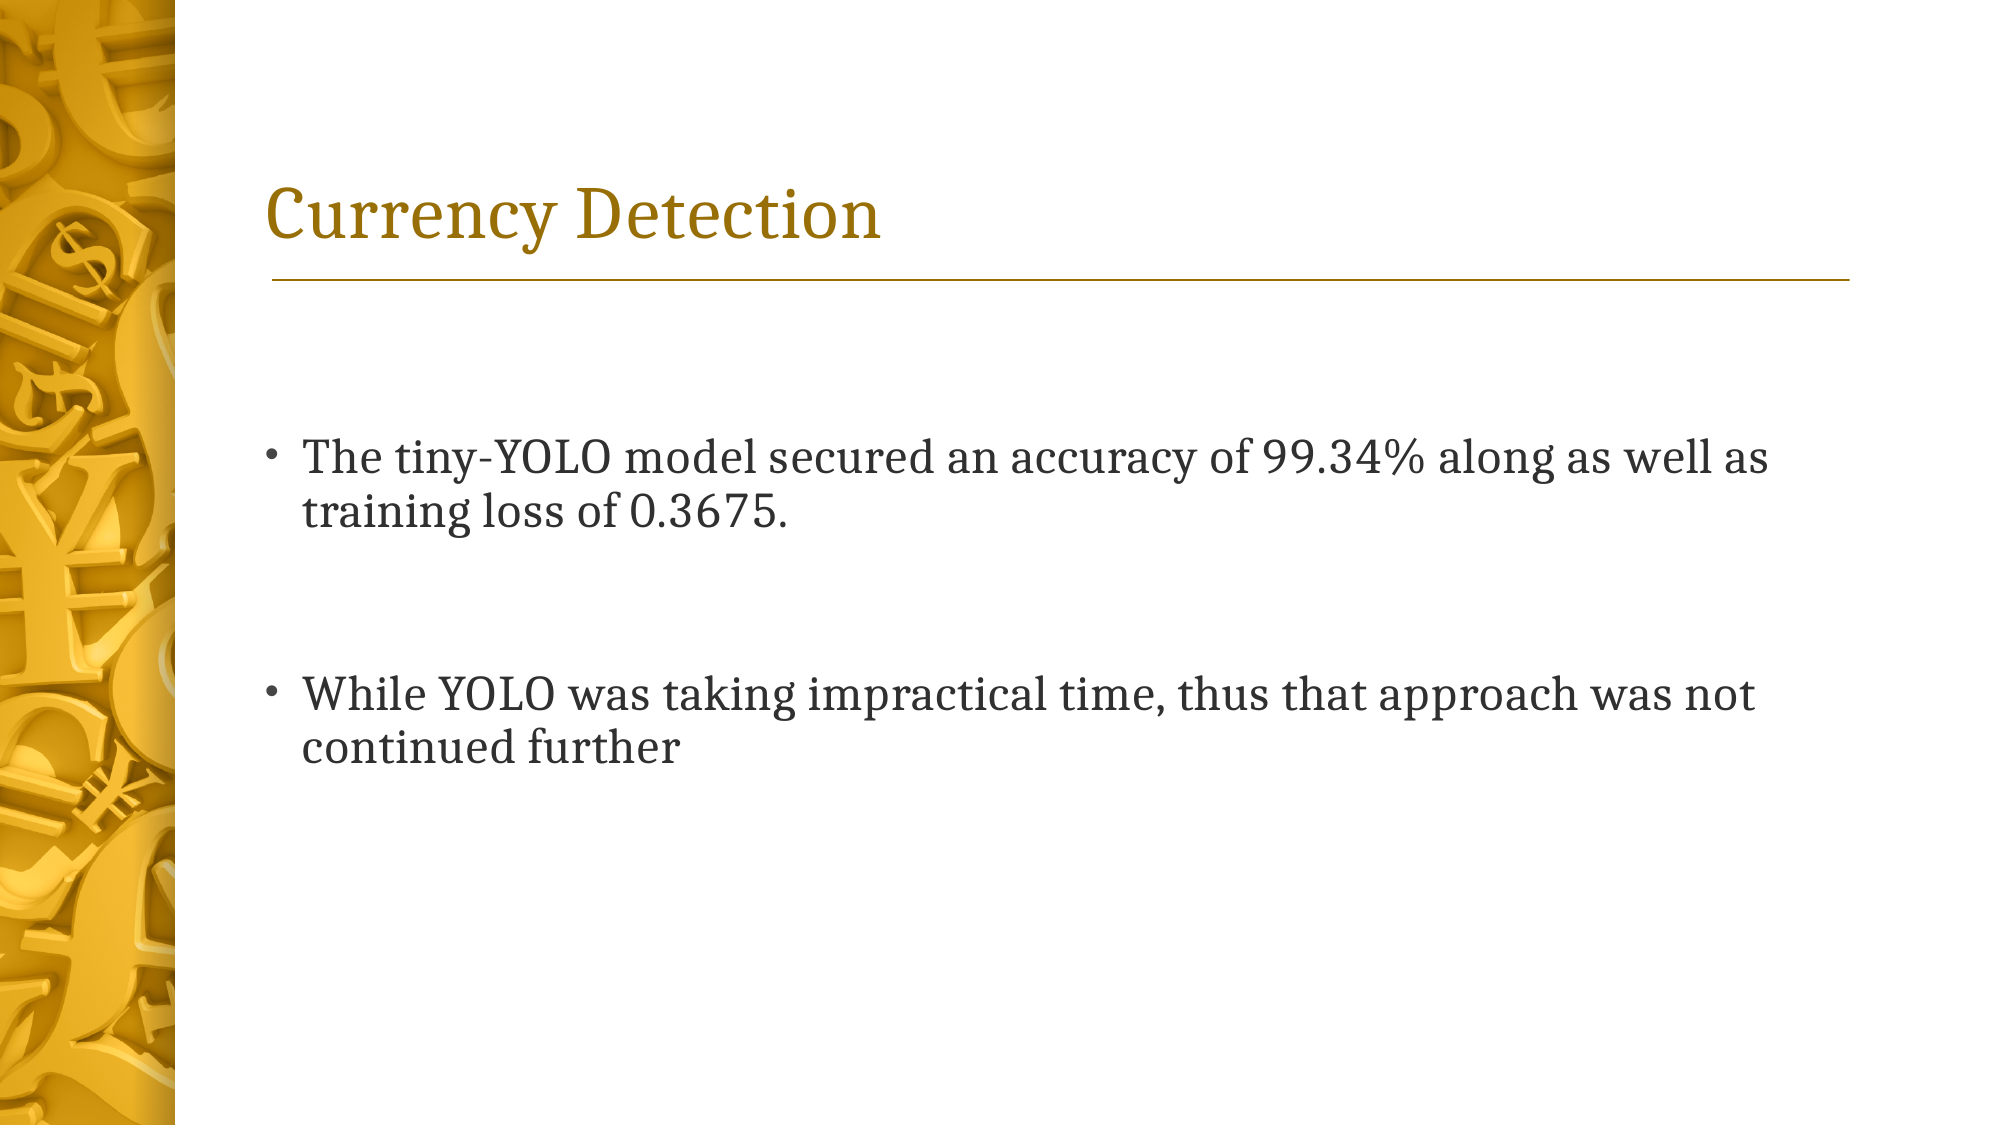

# Currency Detection

The tiny-YOLO model secured an accuracy of 99.34% along as well as training loss of 0.3675.

While YOLO was taking impractical time, thus that approach was not continued further